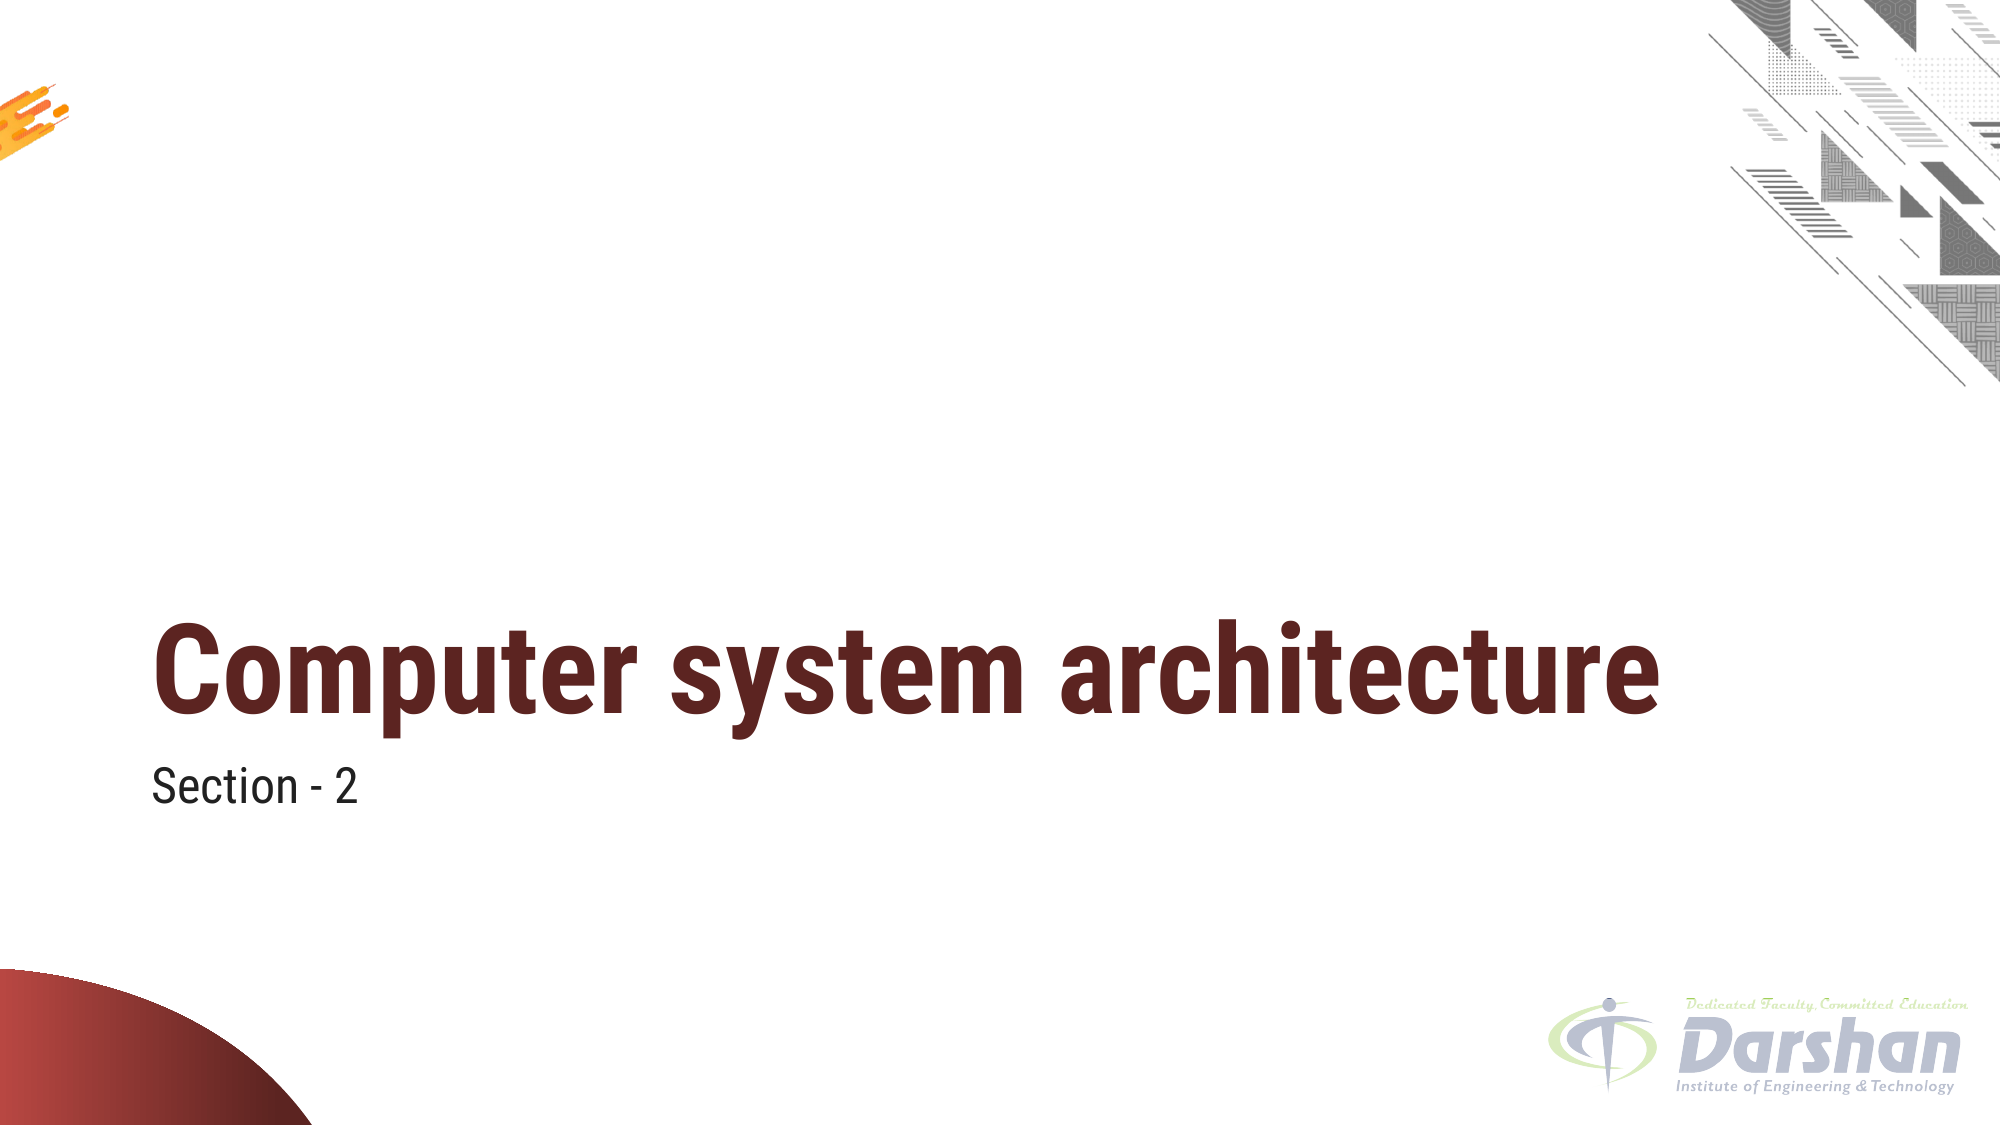

# Computer system architecture
Section - 2